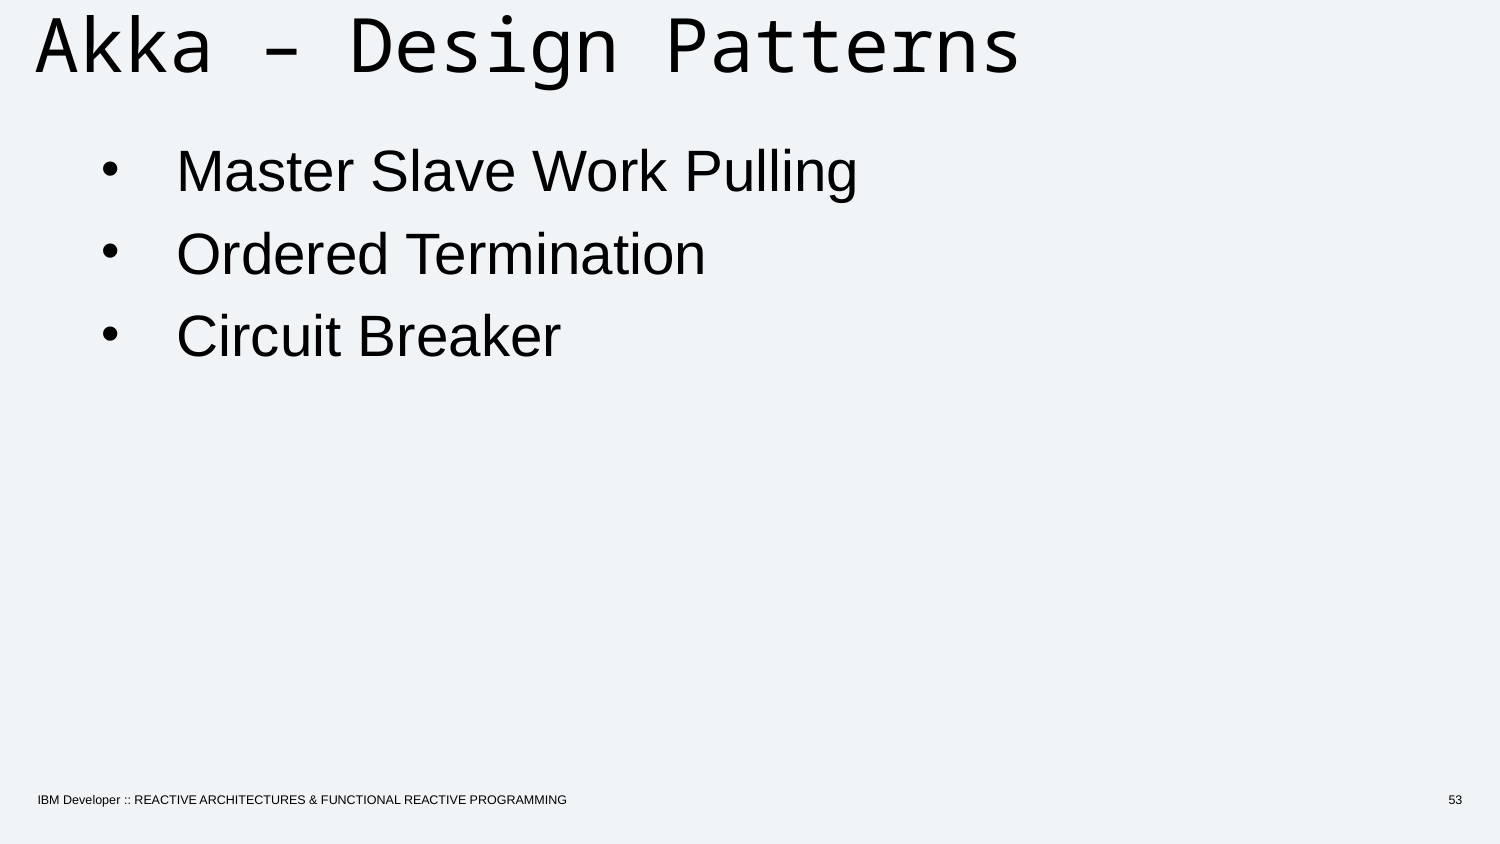

# Akka – Design Patterns
Master Slave Work Pulling
Ordered Termination
Circuit Breaker
IBM Developer :: REACTIVE ARCHITECTURES & FUNCTIONAL REACTIVE PROGRAMMING
53